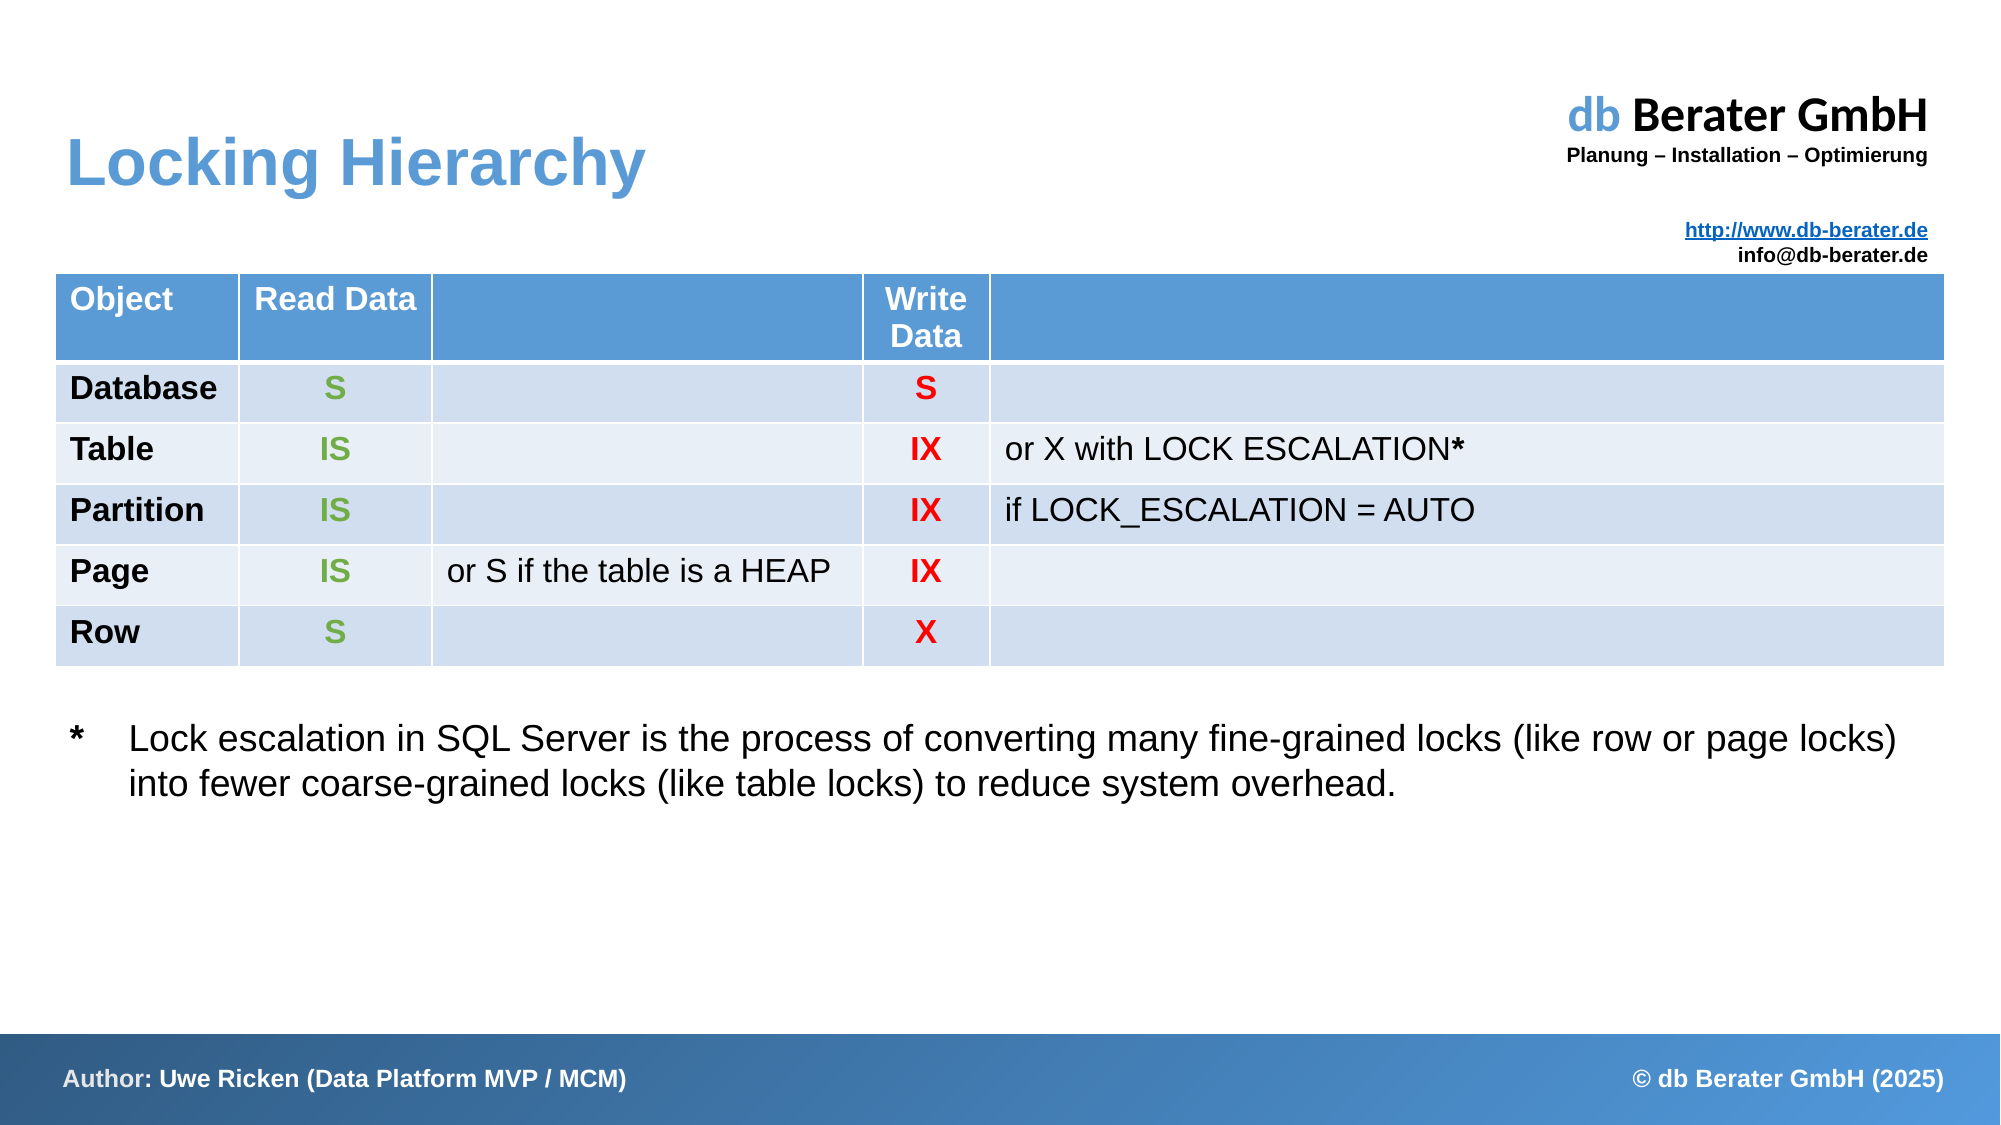

# Locking Hierarchy
| Object | Read Data |  | Write Data |  |
| --- | --- | --- | --- | --- |
| Database | S |  | S |  |
| Table | IS |  | IX | or X with LOCK ESCALATION\* |
| Partition | IS |  | IX | if LOCK\_ESCALATION = AUTO |
| Page | IS | or S if the table is a HEAP | IX |  |
| Row | S |  | X |  |
*	Lock escalation in SQL Server is the process of converting many fine-grained locks (like row or page locks) into fewer coarse-grained locks (like table locks) to reduce system overhead.